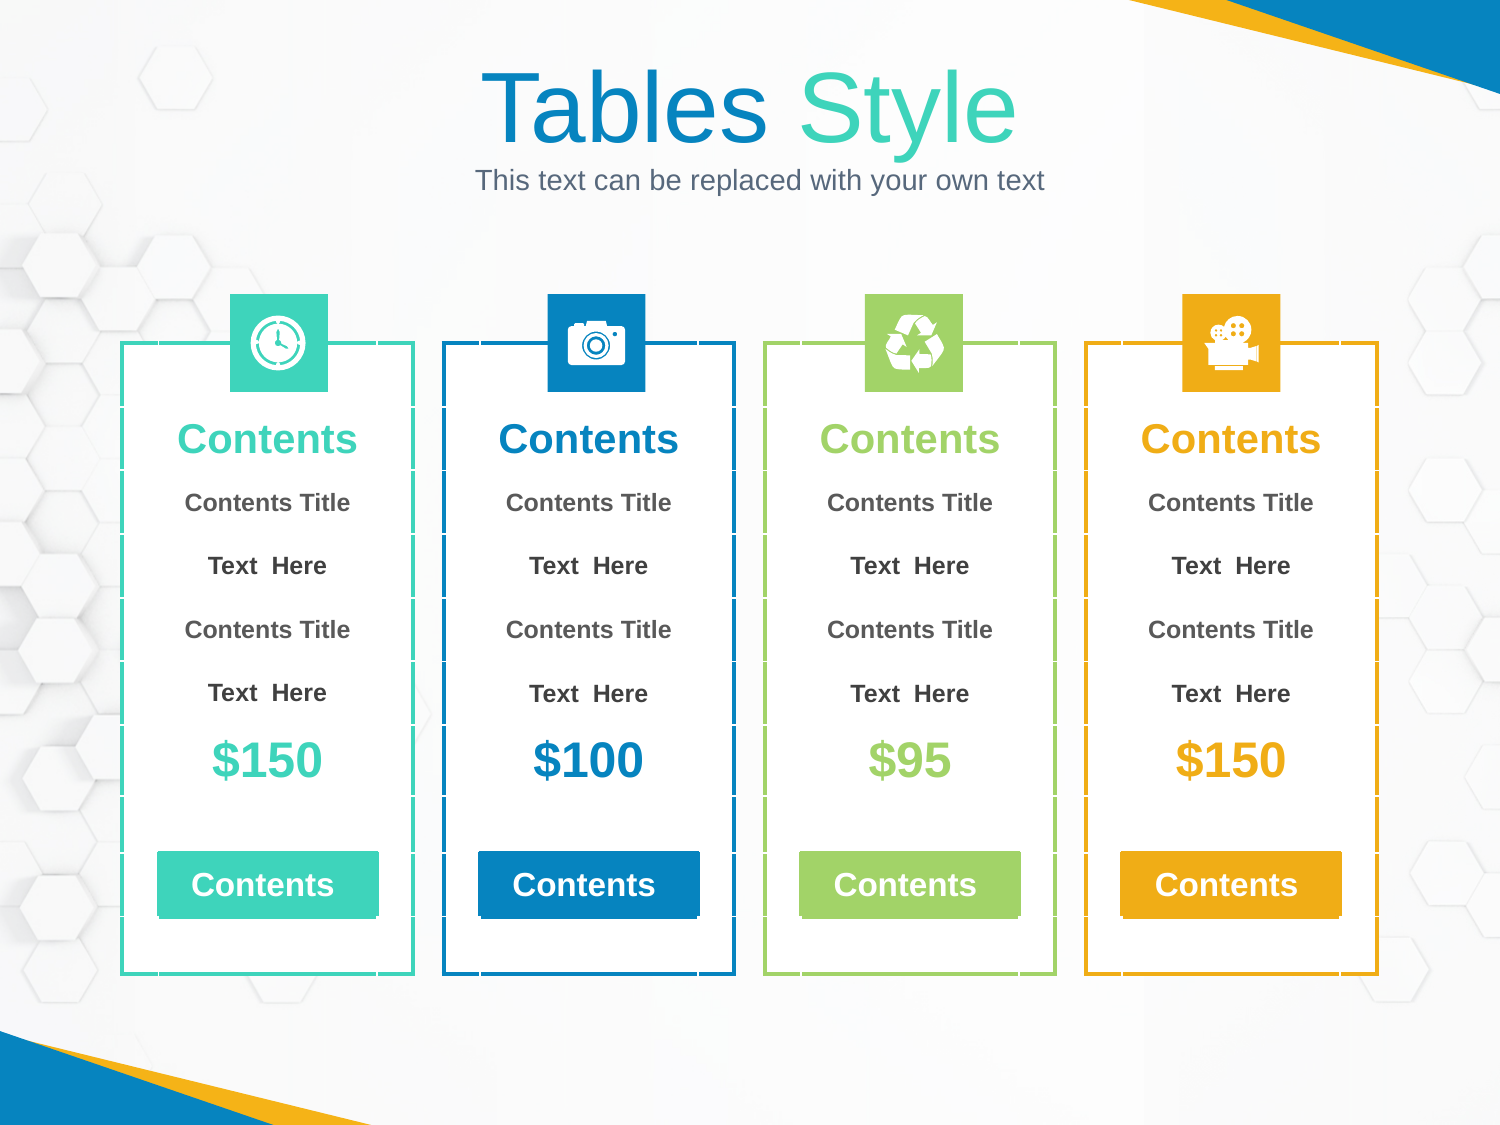

# Tables Style
This text can be replaced with your own text

|  |  |  |
| --- | --- | --- |
|  | Contents |  |
|  | Contents Title |  |
|  | Text Here |  |
|  | Contents Title |  |
|  | Text Here |  |
|  | $150 |  |
|  |  |  |
|  | Contents |  |
|  |  |  |
|  |  |  |
| --- | --- | --- |
|  | Contents |  |
|  | Contents Title |  |
|  | Text Here |  |
|  | Contents Title |  |
|  | Text Here |  |
|  | $100 |  |
|  |  |  |
|  | Contents |  |
|  |  |  |
|  |  |  |
| --- | --- | --- |
|  | Contents |  |
|  | Contents Title |  |
|  | Text Here |  |
|  | Contents Title |  |
|  | Text Here |  |
|  | $95 |  |
|  |  |  |
|  | Contents |  |
|  |  |  |
|  |  |  |
| --- | --- | --- |
|  | Contents |  |
|  | Contents Title |  |
|  | Text Here |  |
|  | Contents Title |  |
|  | Text Here |  |
|  | $150 |  |
|  |  |  |
|  | Contents |  |
|  |  |  |